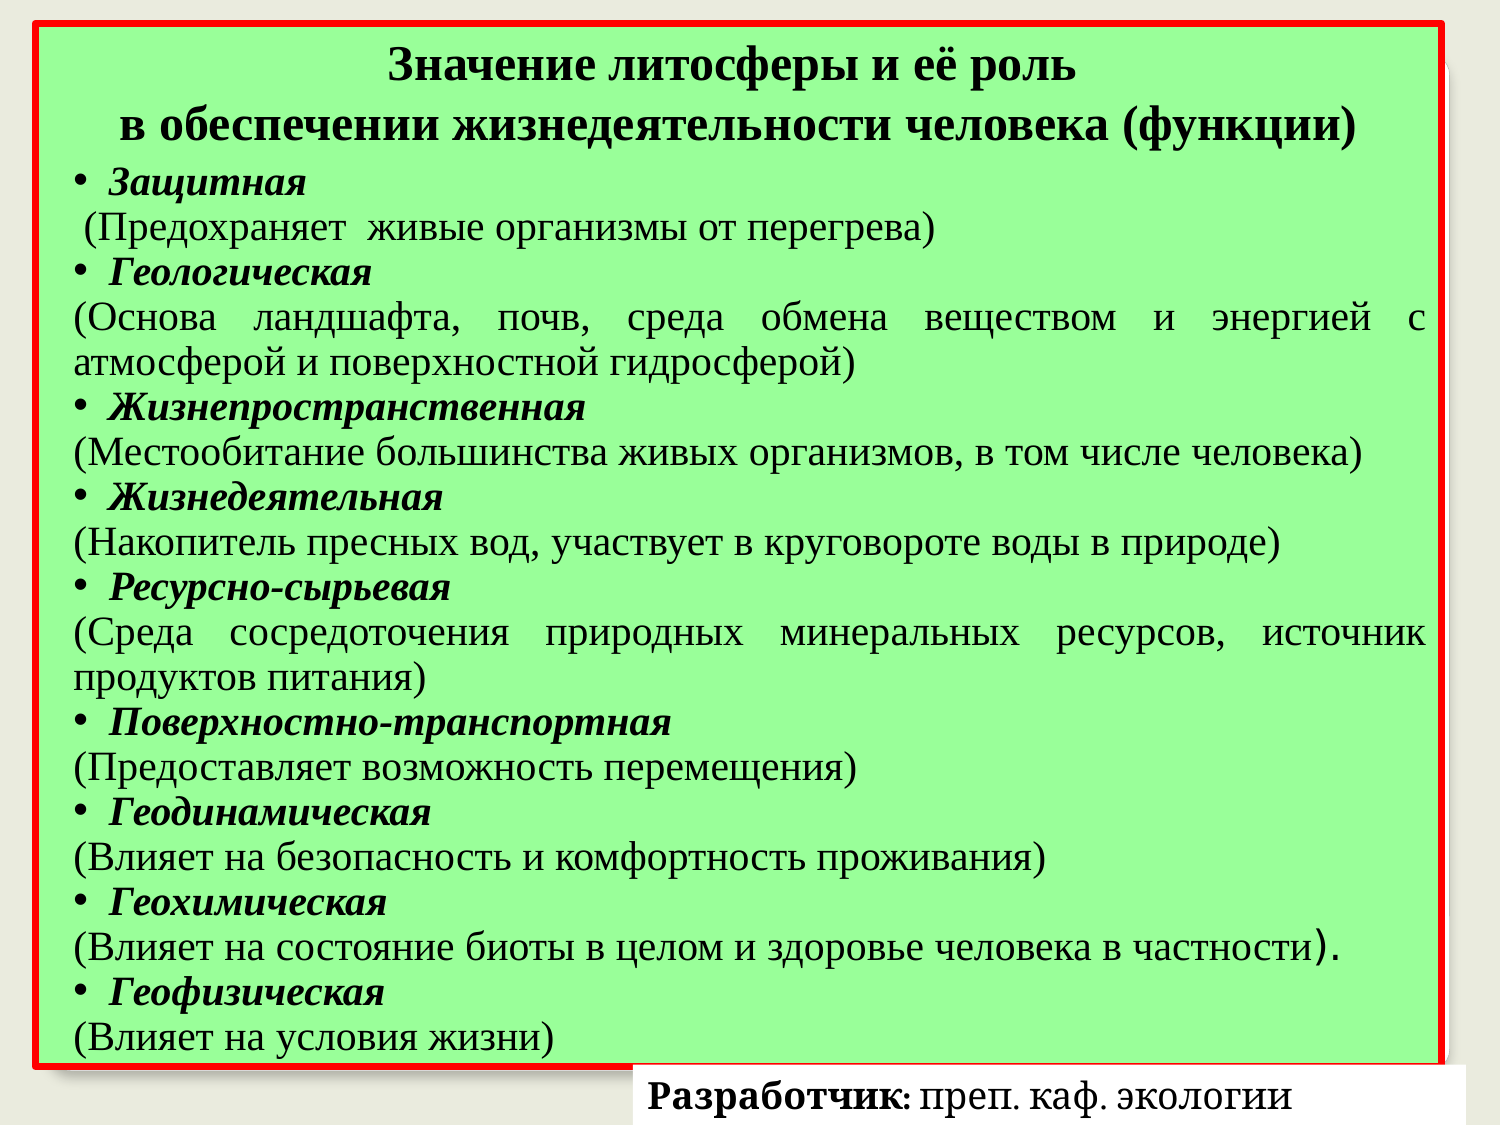

Значение литосферы и её роль
 в обеспечении жизнедеятельности человека (функции)
Защитная
 (Предохраняет  живые организмы от перегрева)
Геологическая
(Основа ландшафта, почв, среда обмена веществом и энергией с атмосферой и поверхностной гидросферой)
Жизнепространственная
(Местообитание большинства живых организмов, в том числе человека)
Жизнедеятельная
(Накопитель пресных вод, участвует в круговороте воды в природе)
Ресурсно-сырьевая
(Среда сосредоточения природных минеральных ресурсов, источник продуктов питания)
Поверхностно-транспортная
(Предоставляет возможность перемещения)
Геодинамическая
(Влияет на безопасность и комфортность проживания)
Геохимическая
(Влияет на состояние биоты в целом и здоровье человека в частности).
Геофизическая
(Влияет на условия жизни)

Разработчик: преп. каф. экологии  Кирвель П.И.